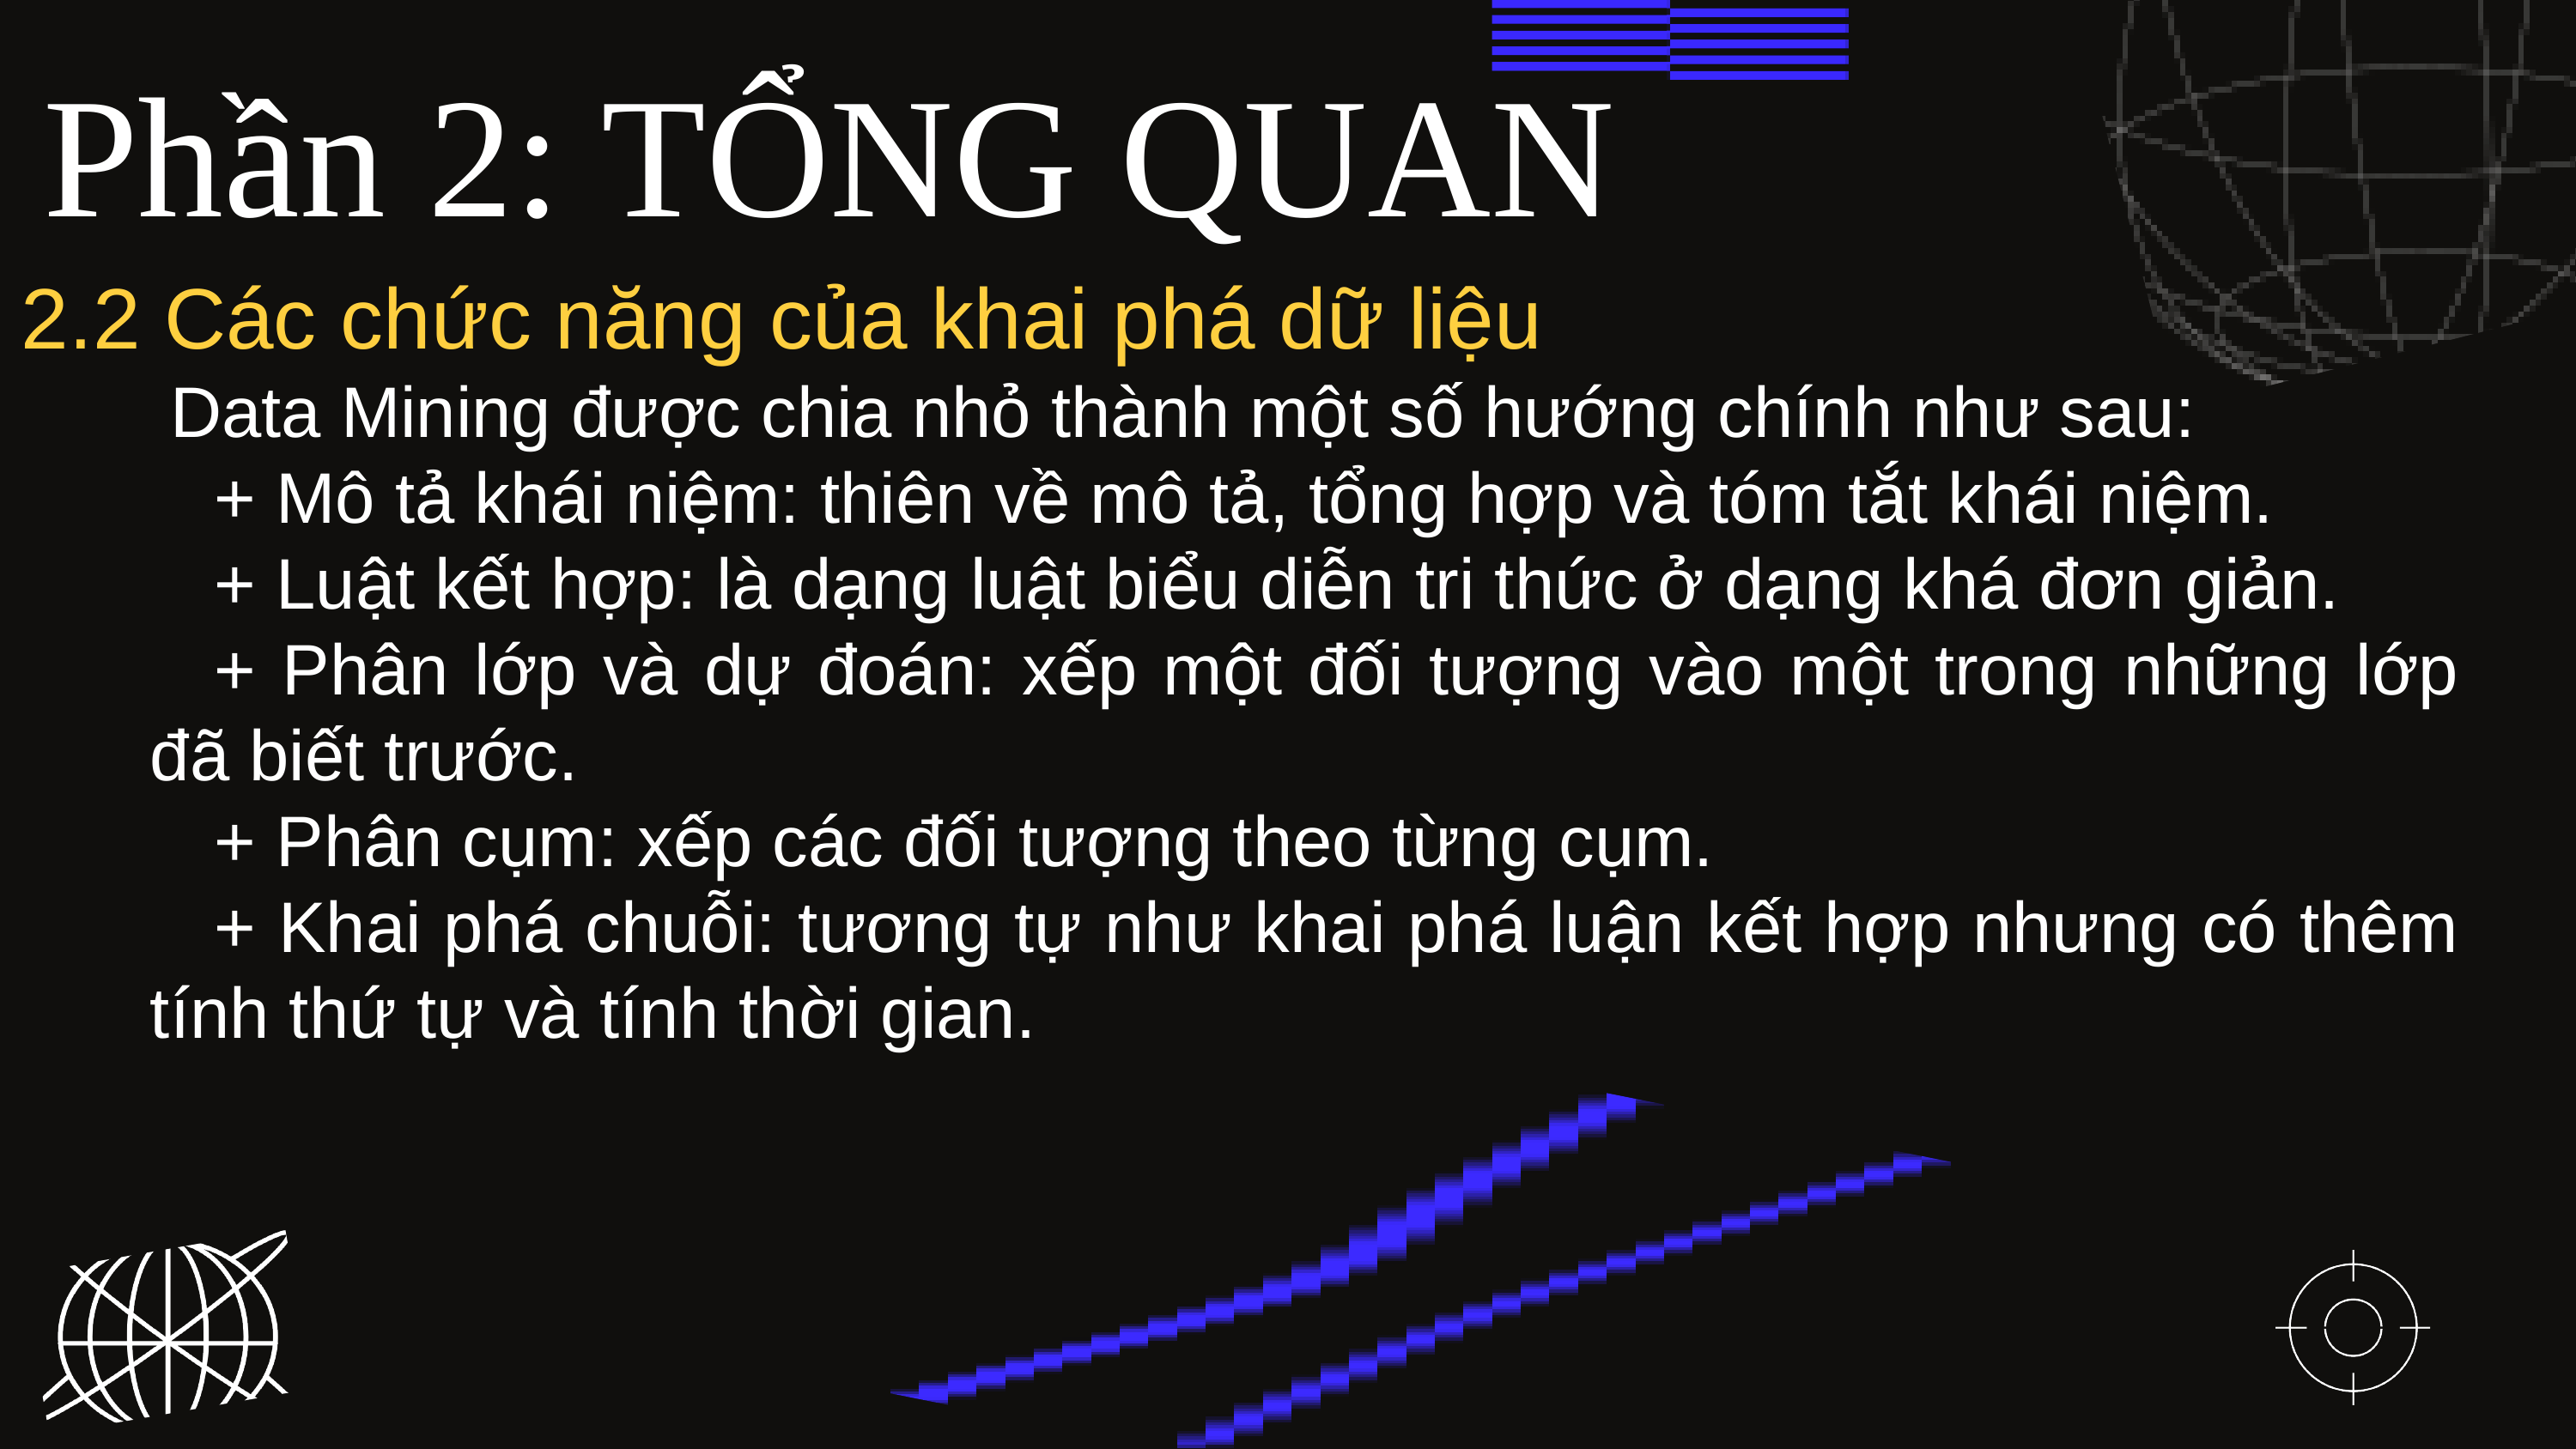

Phần 2: TỔNG QUAN
2.2 Các chức năng của khai phá dữ liệu
 Data Mining được chia nhỏ thành một số hướng chính như sau:
+ Mô tả khái niệm: thiên về mô tả, tổng hợp và tóm tắt khái niệm.
+ Luật kết hợp: là dạng luật biểu diễn tri thức ở dạng khá đơn giản.
+ Phân lớp và dự đoán: xếp một đối tượng vào một trong những lớp đã biết trước.
+ Phân cụm: xếp các đối tượng theo từng cụm.
+ Khai phá chuỗi: tương tự như khai phá luận kết hợp nhưng có thêm tính thứ tự và tính thời gian.